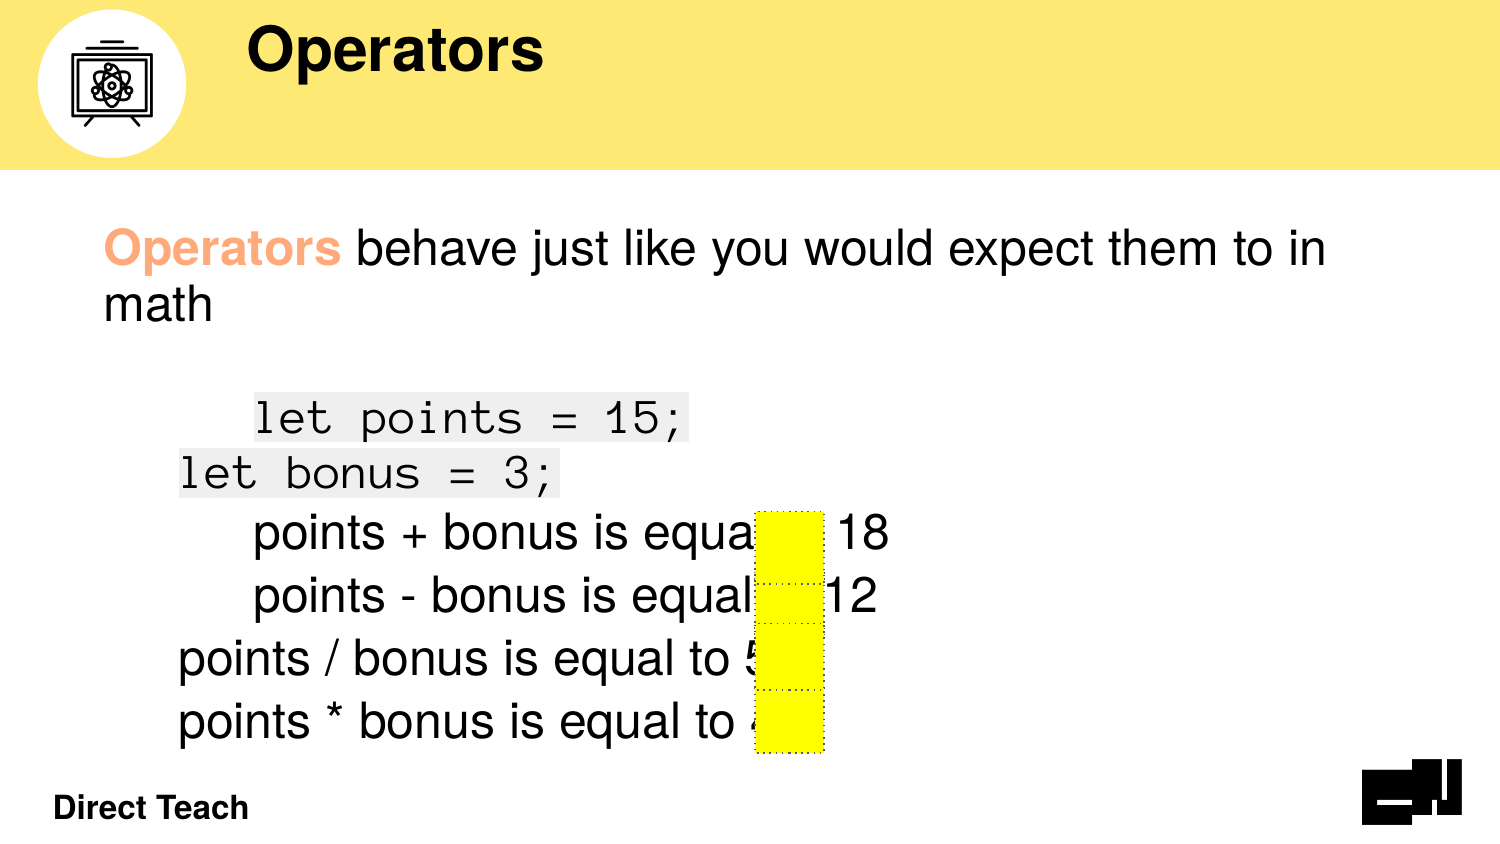

# Operators
Operators behave just like you would expect them to in math

	let points = 15;
let bonus = 3;
	points + bonus is equal to 18
	points - bonus is equal to 12
points / bonus is equal to 5
points * bonus is equal to 45